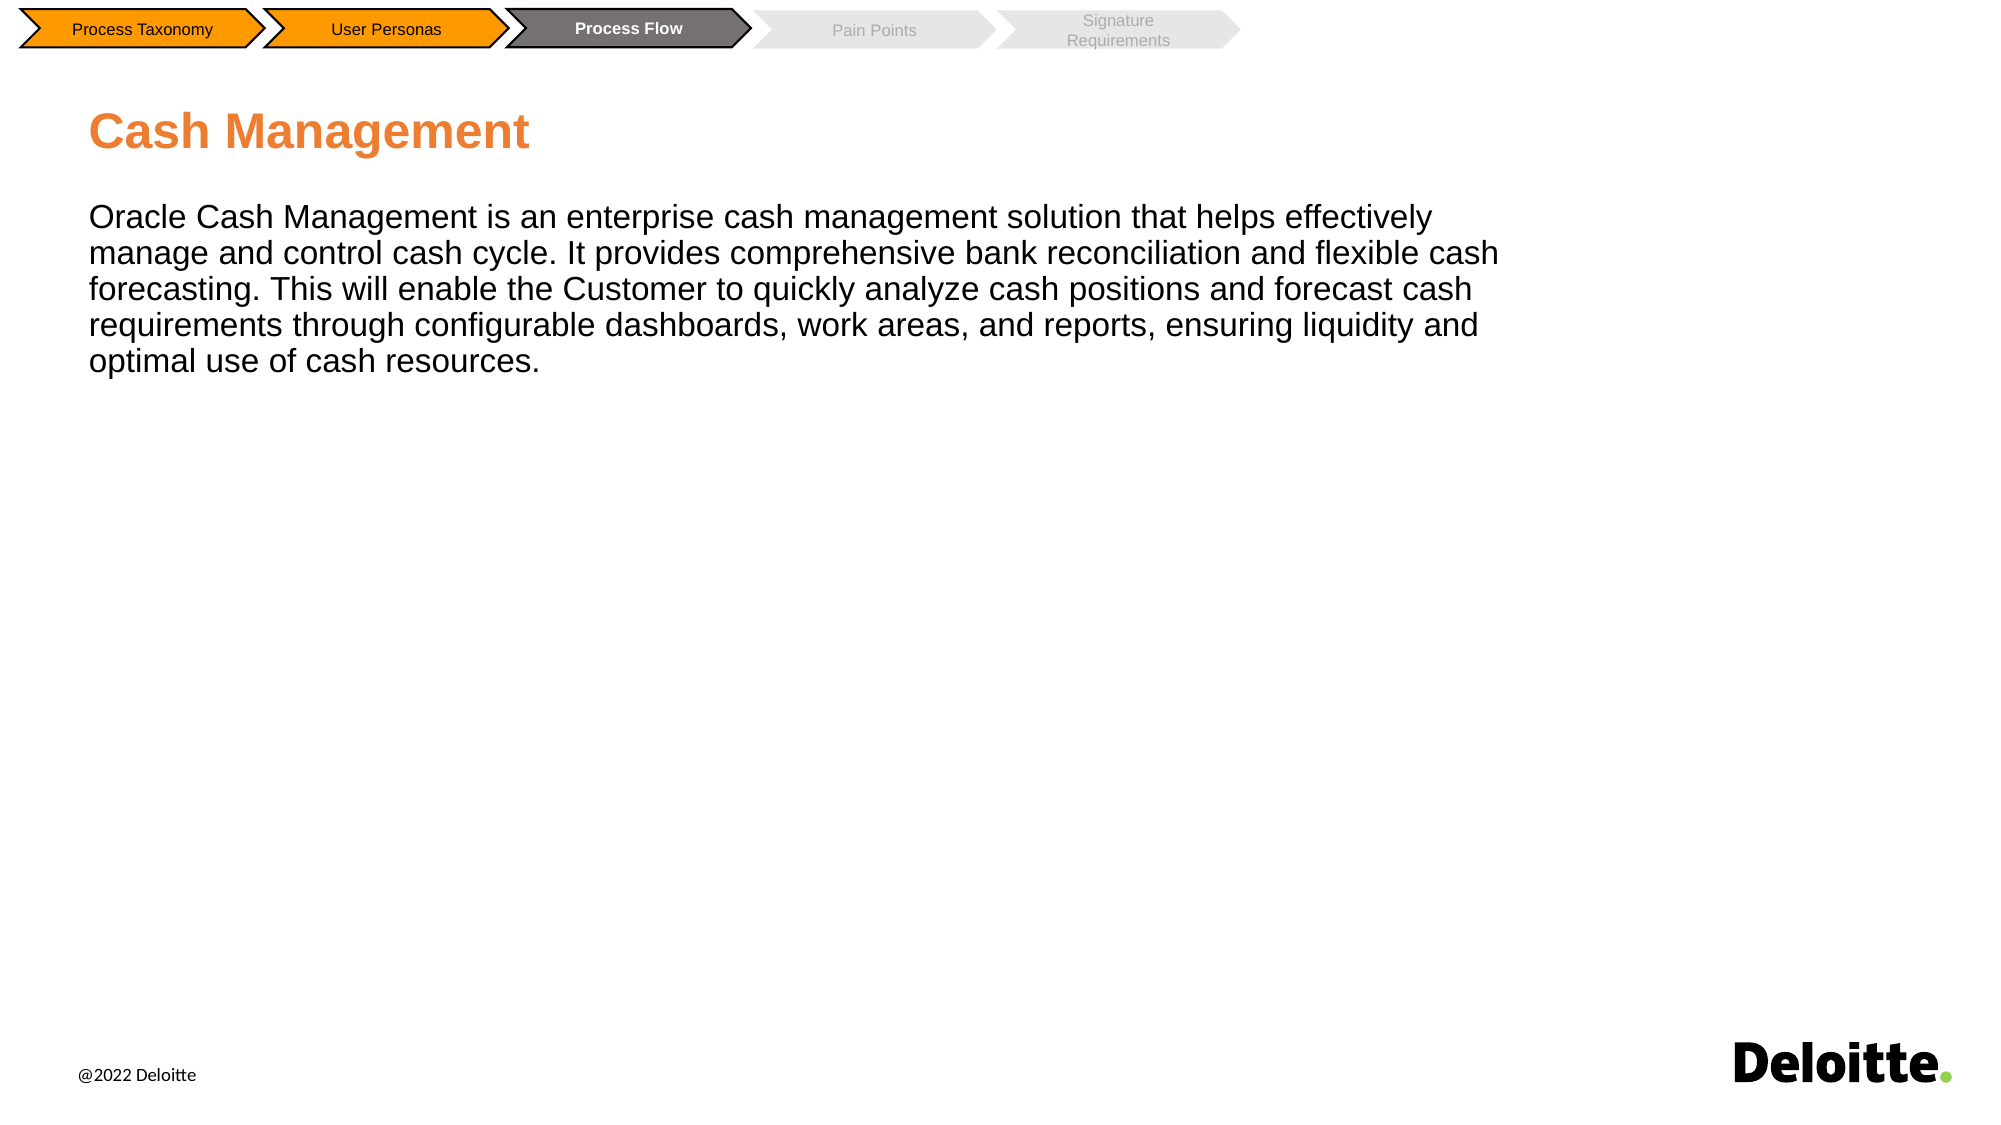

Process Flow
Process Taxonomy
User Personas
Pain Points
Signature Requirements
Cash Management
Oracle Cash Management is an enterprise cash management solution that helps effectively manage and control cash cycle. It provides comprehensive bank reconciliation and flexible cash forecasting. This will enable the Customer to quickly analyze cash positions and forecast cash requirements through configurable dashboards, work areas, and reports, ensuring liquidity and optimal use of cash resources.